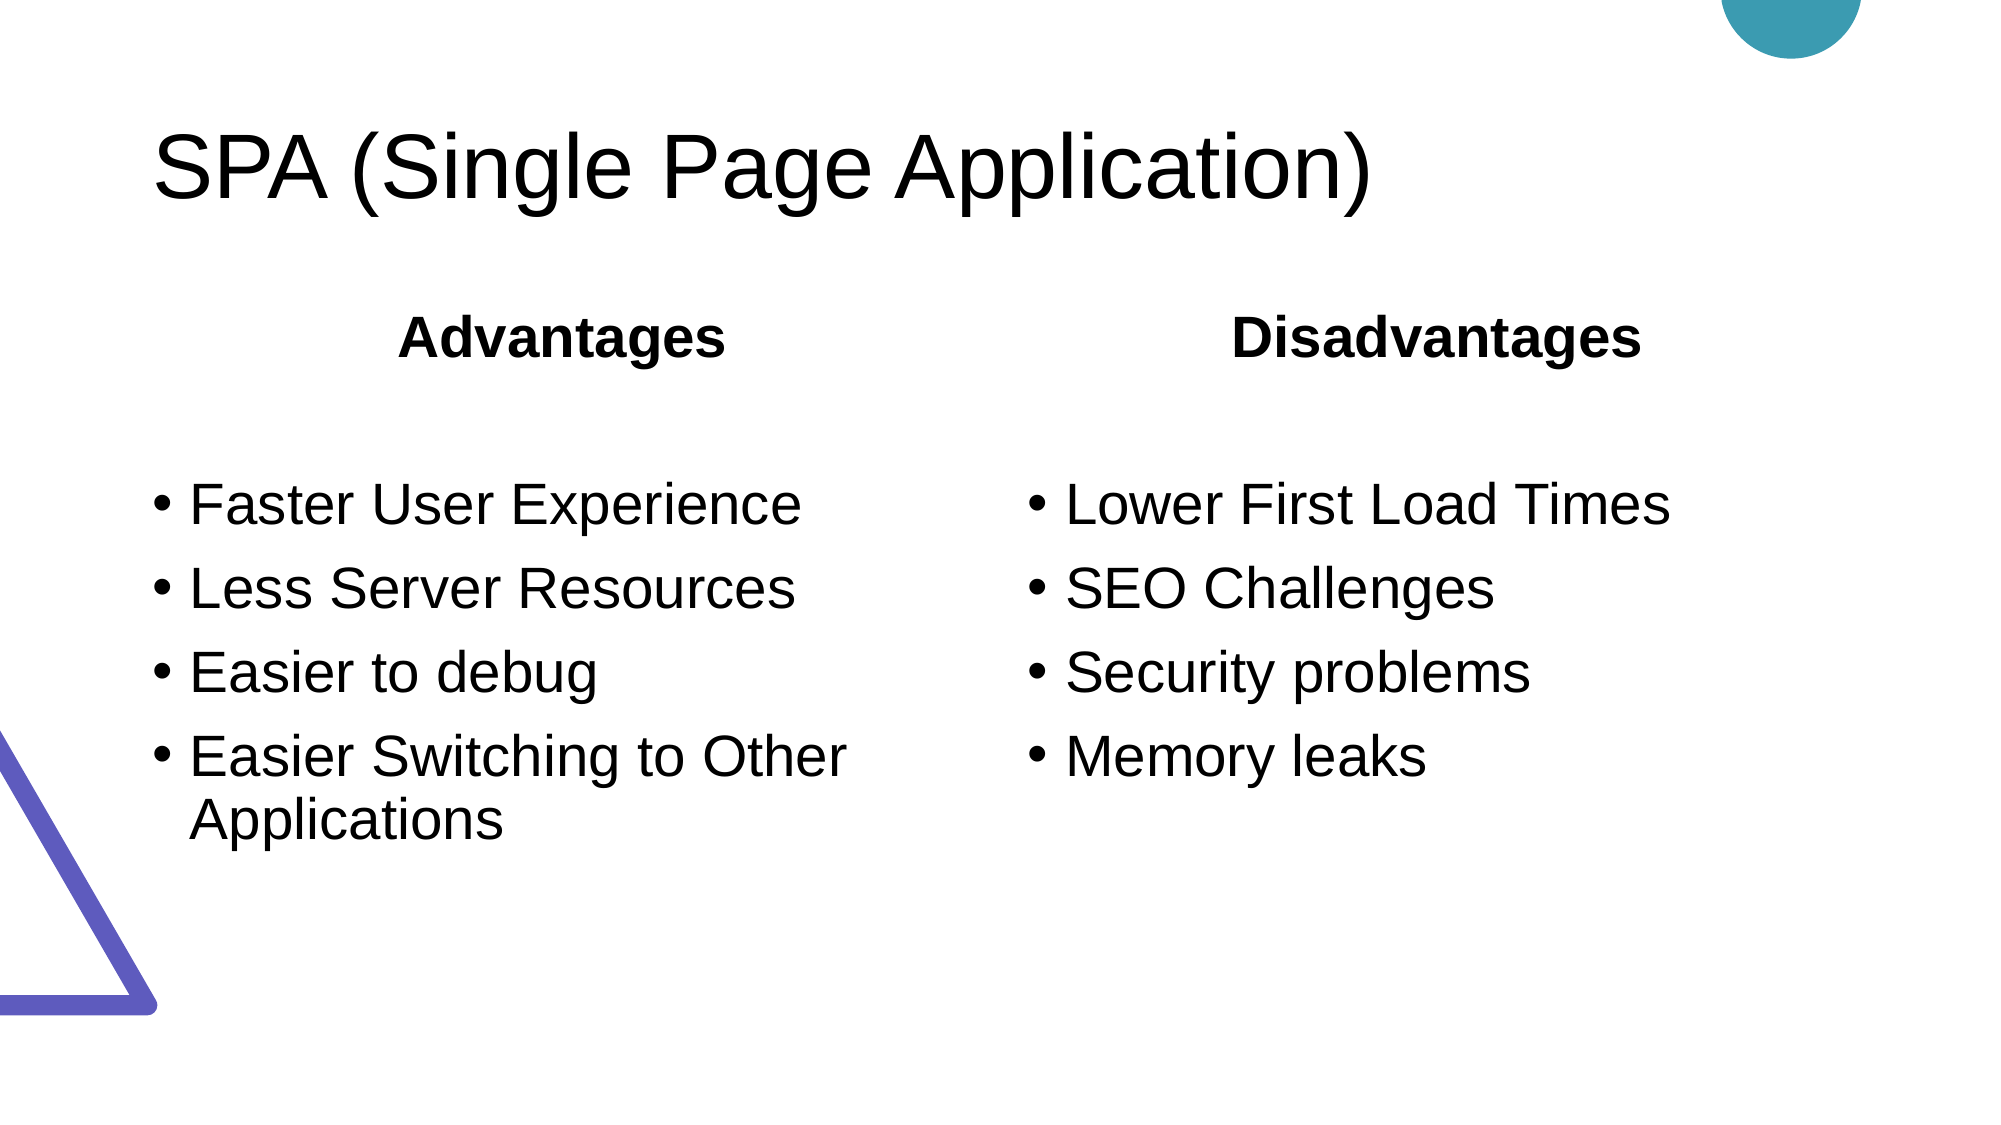

# SPA (Single Page Application)
Advantages

Faster User Experience
Less Server Resources
Easier to debug
Easier Switching to Other Applications

Disadvantages

Lower First Load Times
SEO Challenges
Security problems
Memory leaks